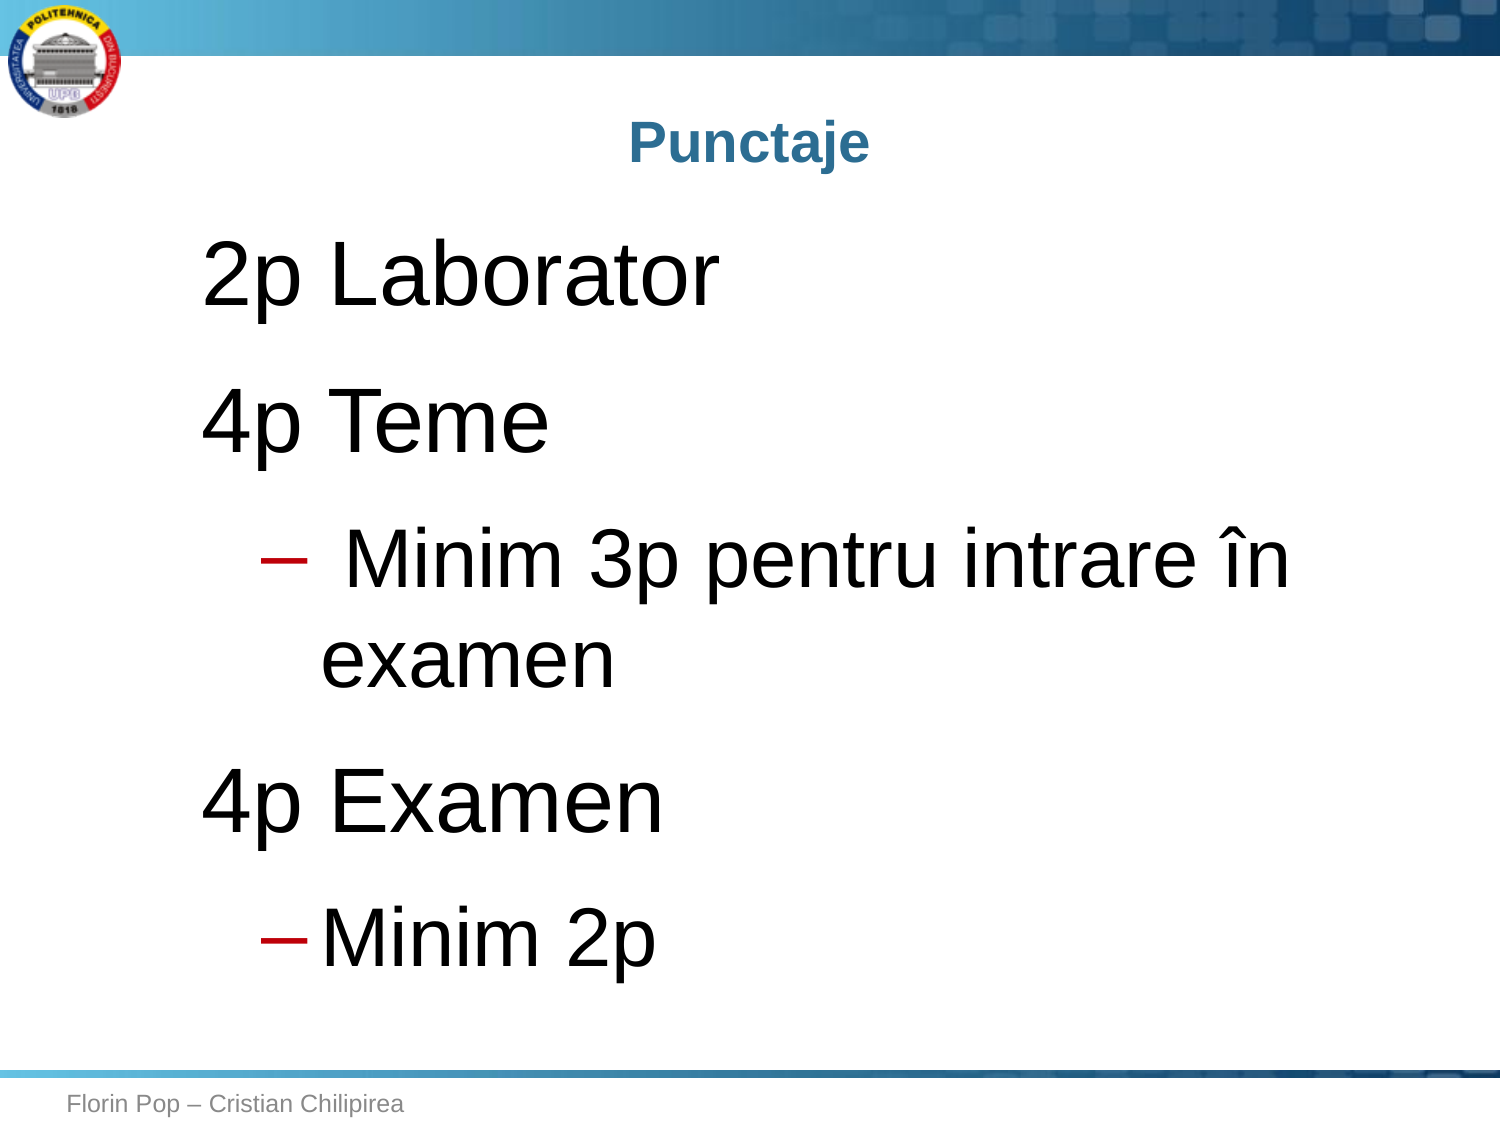

# Punctaje
2p Laborator
4p Teme
 Minim 3p pentru intrare în examen
4p Examen
Minim 2p
Florin Pop – Cristian Chilipirea